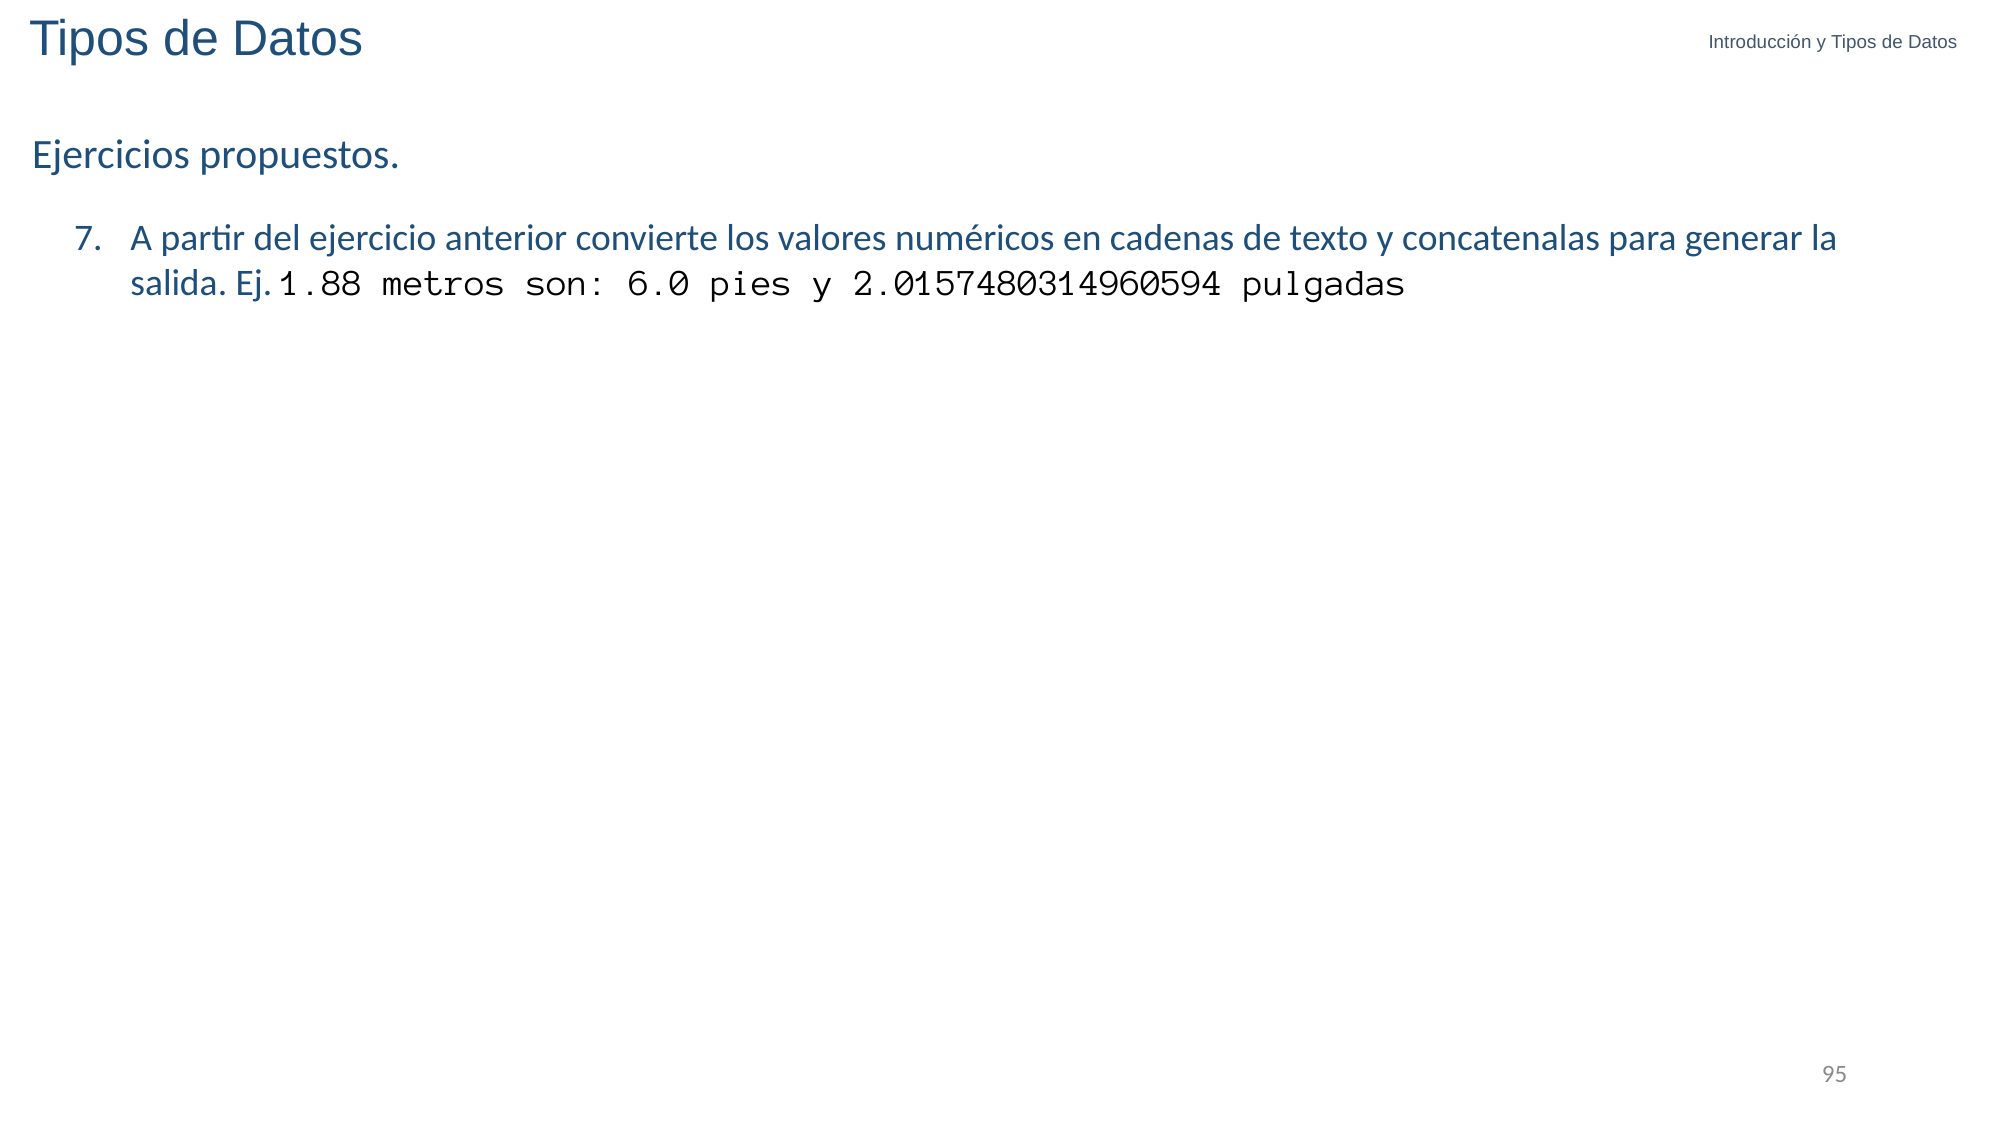

Tipos de Datos
Introducción y Tipos de Datos
Ejercicios propuestos.
A partir del ejercicio anterior convierte los valores numéricos en cadenas de texto y concatenalas para generar la salida. Ej. 1.88 metros son: 6.0 pies y 2.0157480314960594 pulgadas
95